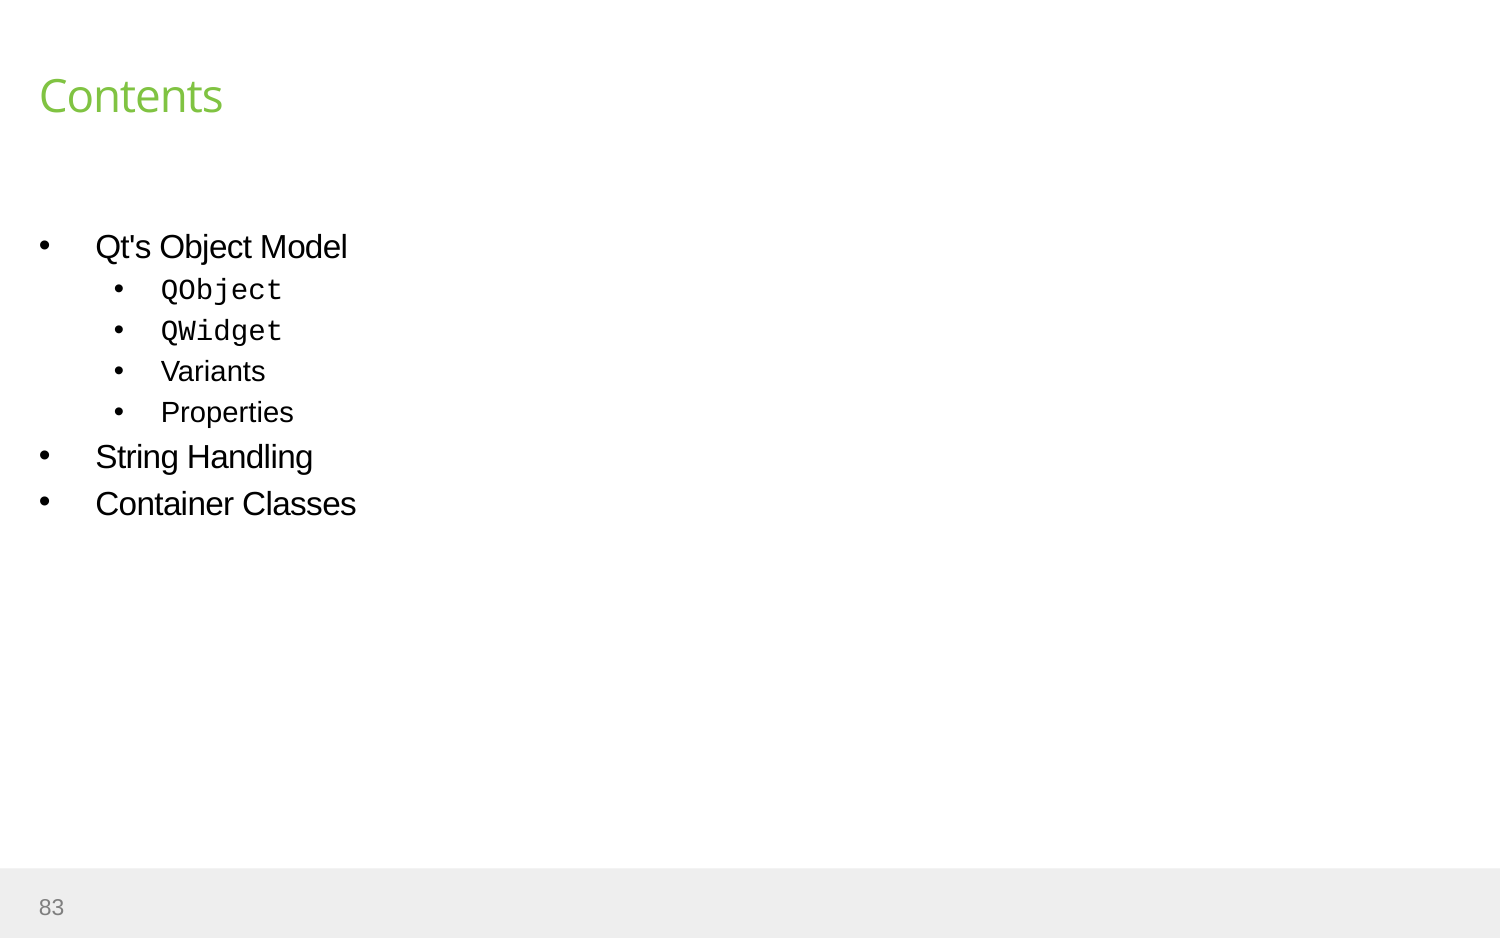

# Contents
Qt's Object Model
QObject
QWidget
Variants
Properties
String Handling
Container Classes
83